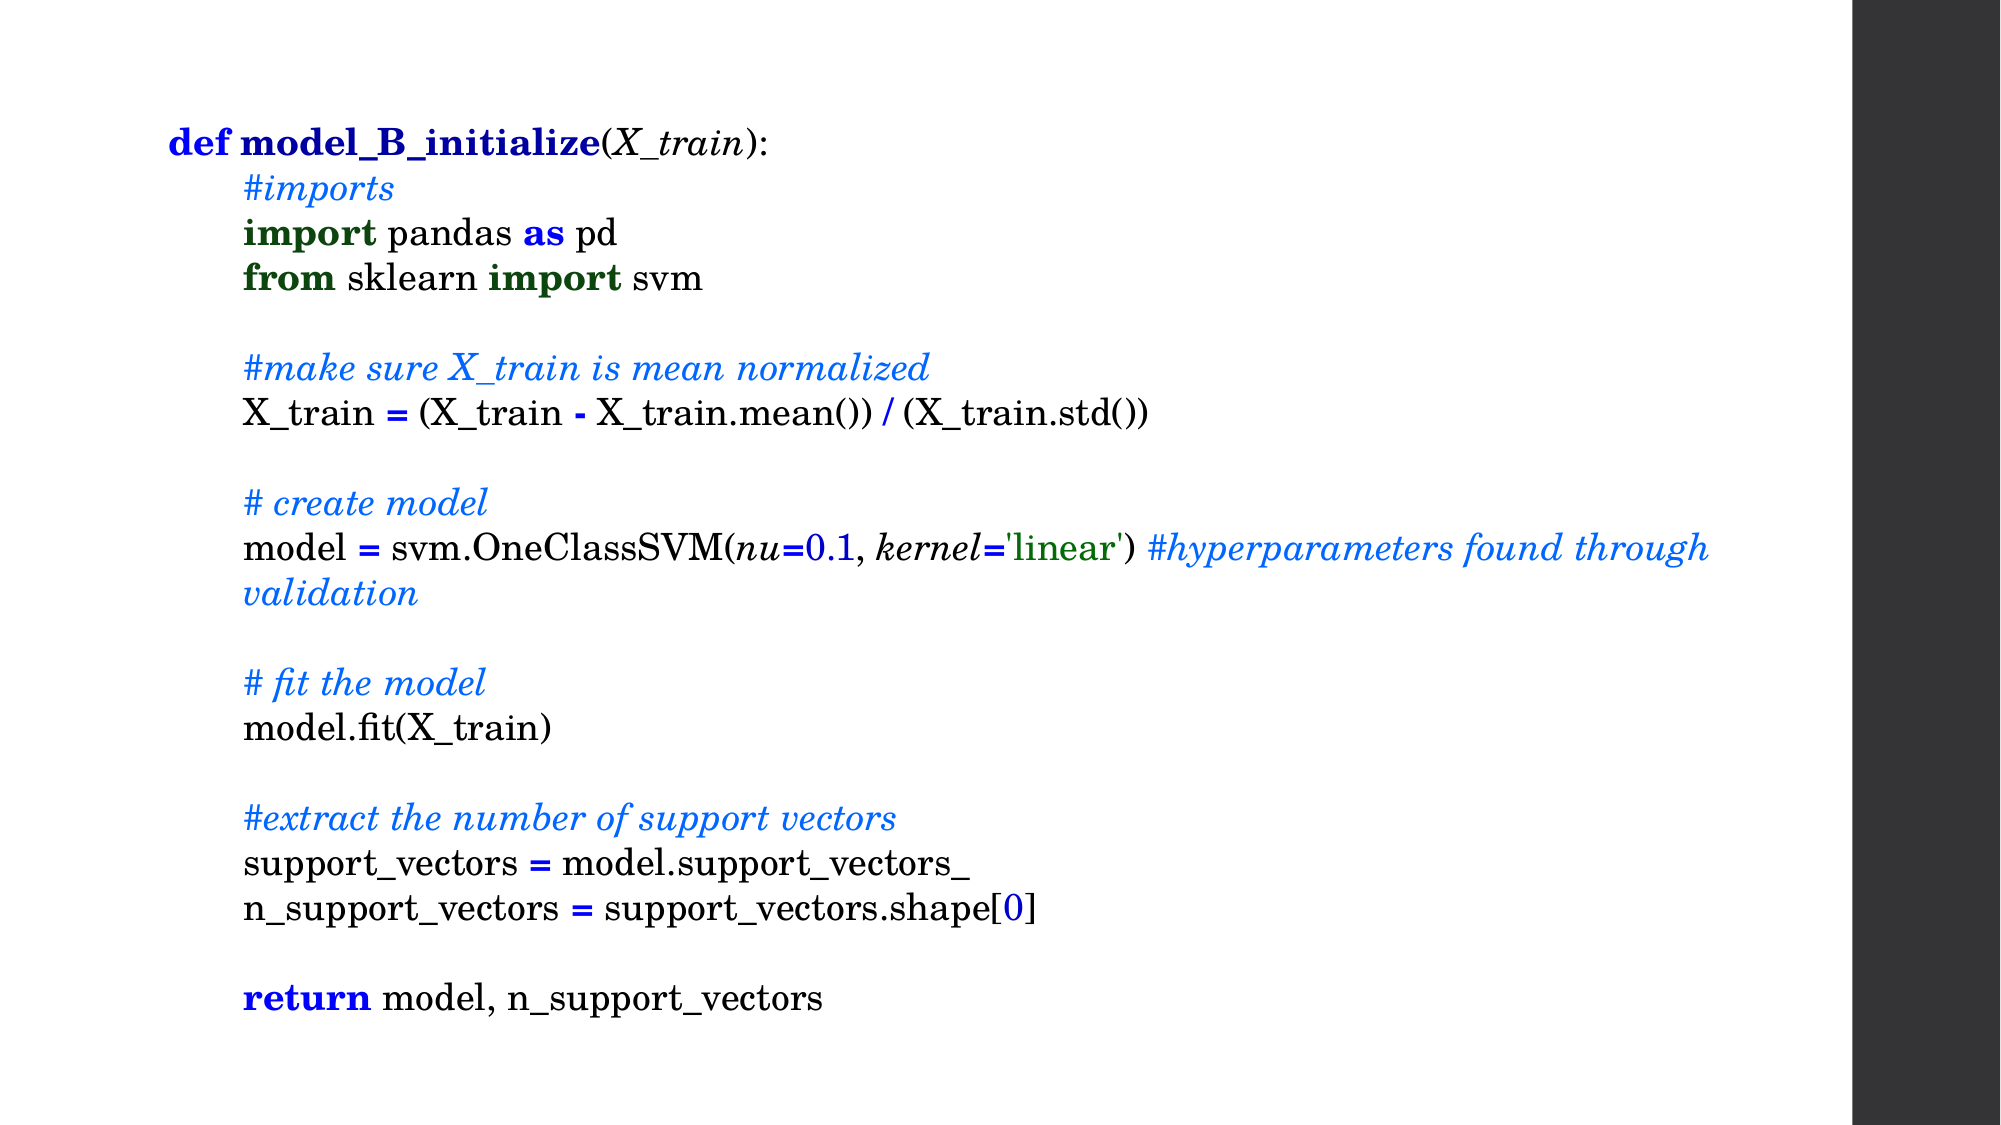

def model_B_initialize(X_train):
#imports
import pandas as pd
from sklearn import svm

#make sure X_train is mean normalized
X_train = (X_train - X_train.mean()) / (X_train.std())

# create model
model = svm.OneClassSVM(nu=0.1, kernel='linear') #hyperparameters found through validation

# fit the model
model.fit(X_train)

#extract the number of support vectors
support_vectors = model.support_vectors_
n_support_vectors = support_vectors.shape[0]

return model, n_support_vectors